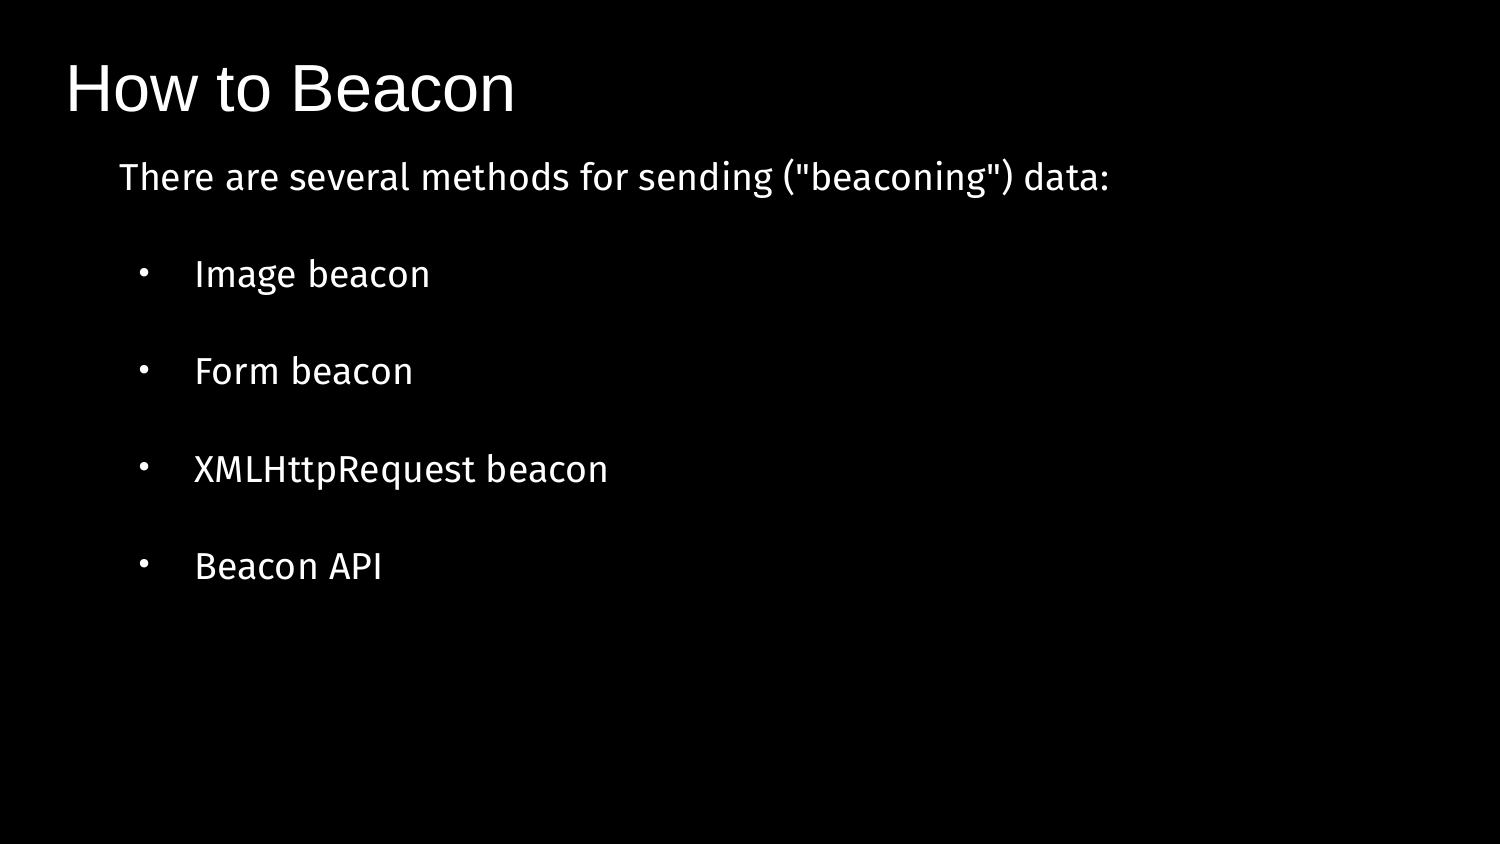

# How to Beacon
There are several methods for sending ("beaconing") data:
Image beacon
Form beacon
XMLHttpRequest beacon
Beacon API